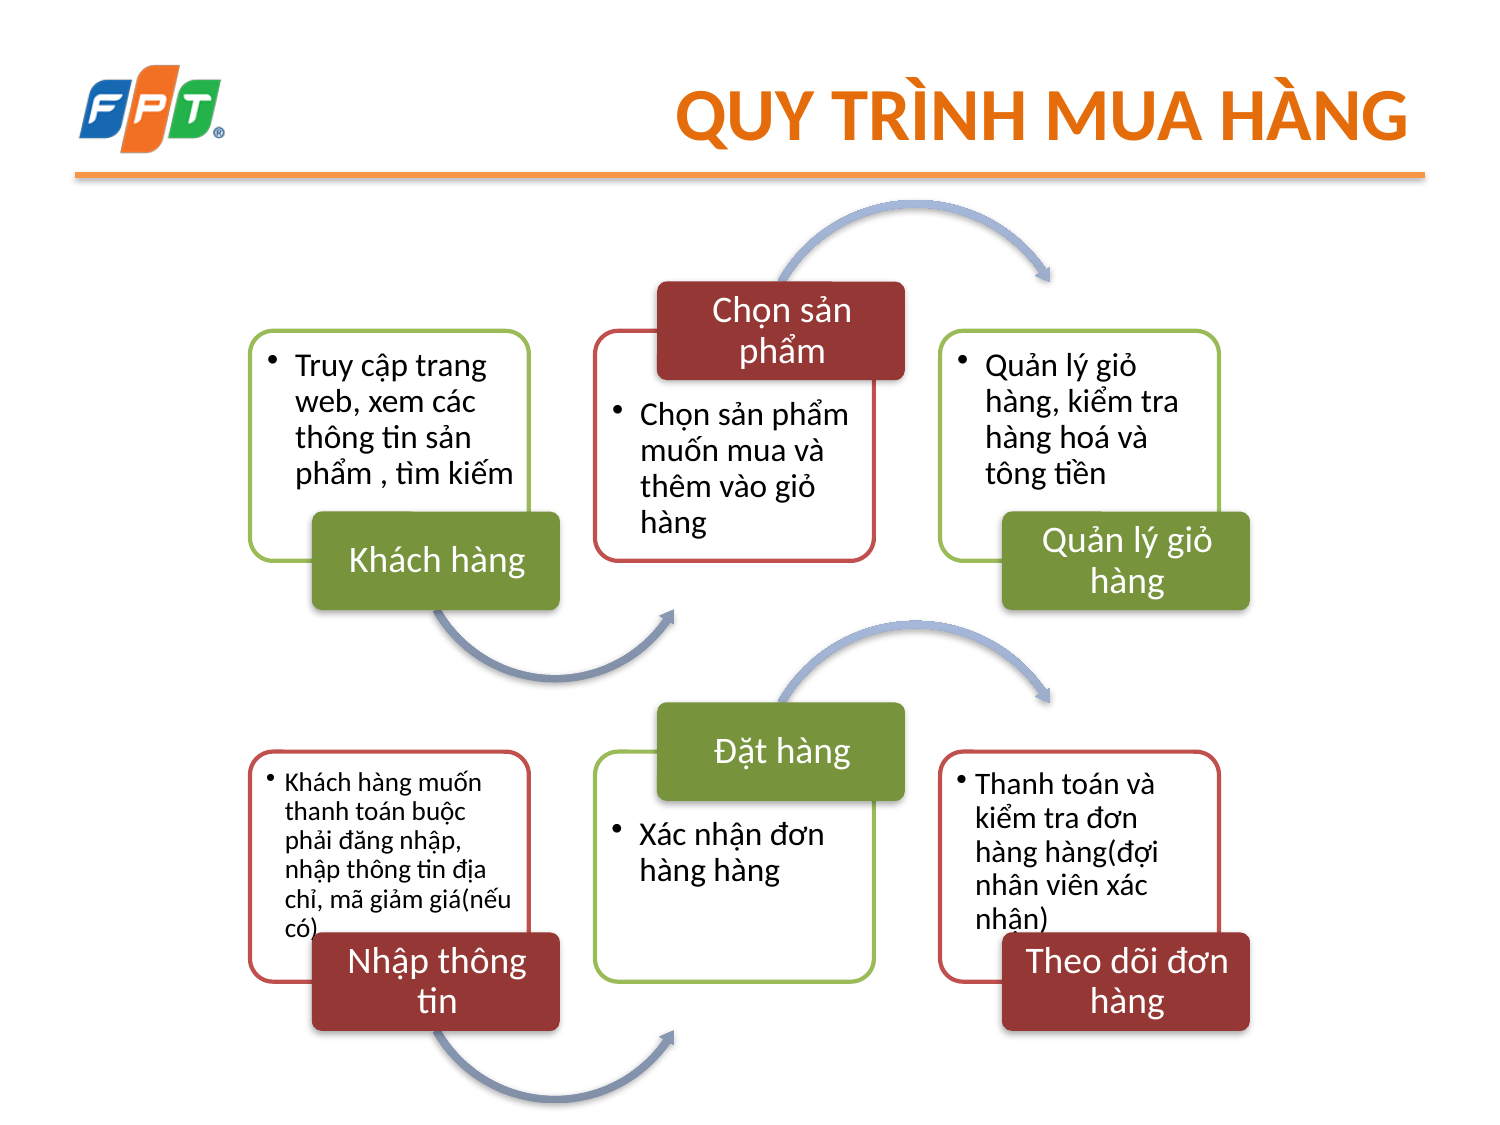

# Quy trình mua hàng
Truy cập trang web, xem các thông tin sản phẩm , tìm kiếm
Khách hàng
Chọn sản phẩm muốn mua và thêm vào giỏ hàng
Chọn sản phẩm
Quản lý giỏ hàng, kiểm tra hàng hoá và tông tiền
Quản lý giỏ hàng
Khách hàng muốn thanh toán buộc phải đăng nhập, nhập thông tin địa chỉ, mã giảm giá(nếu có)
Nhập thông tin
Xác nhận đơn hàng hàng
Đặt hàng
Thanh toán và kiểm tra đơn hàng hàng(đợi nhân viên xác nhận)
Theo dõi đơn hàng